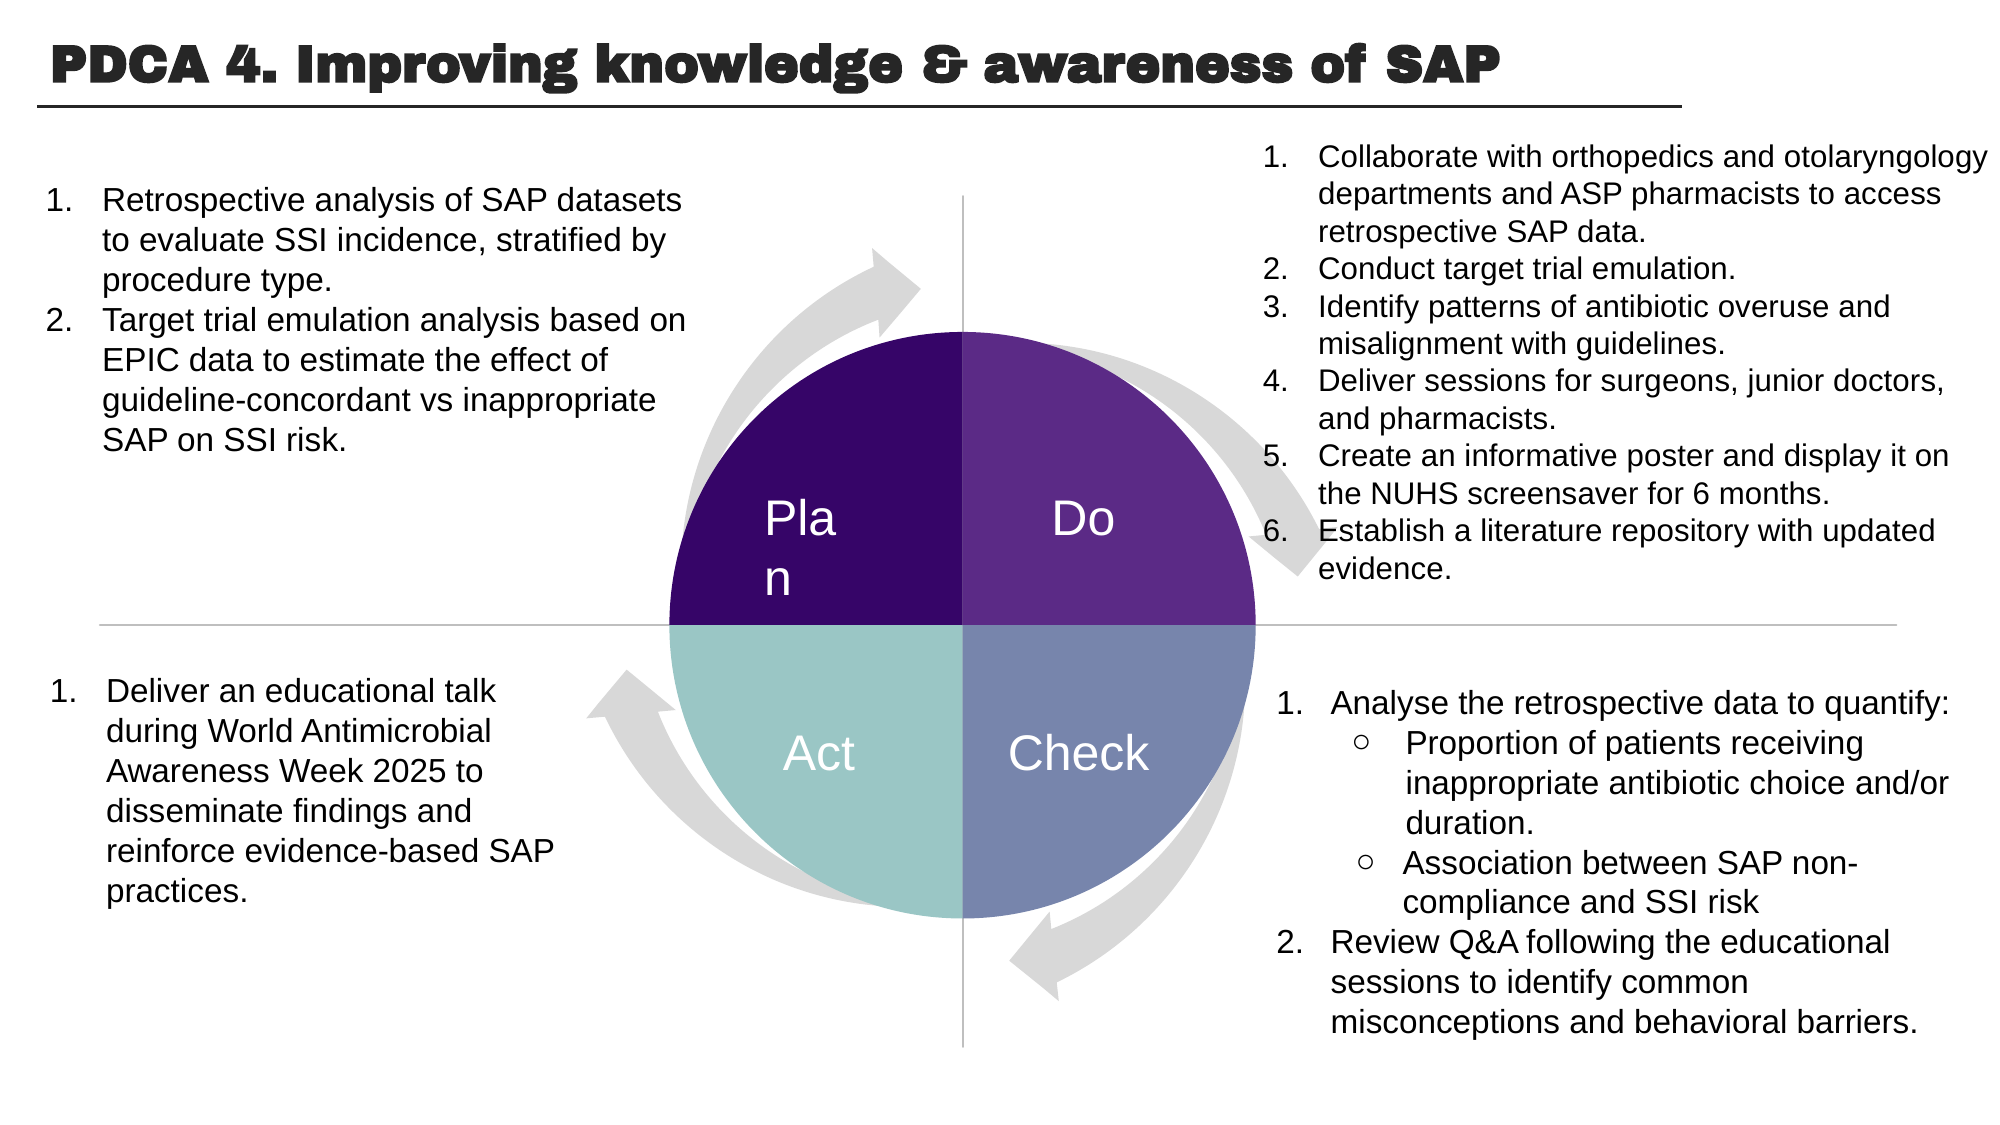

PDCA 4. Improving knowledge & awareness of SAP
Collaborate with orthopedics and otolaryngology departments and ASP pharmacists to access retrospective SAP data.
Conduct target trial emulation.
Identify patterns of antibiotic overuse and misalignment with guidelines.
Deliver sessions for surgeons, junior doctors, and pharmacists.
Create an informative poster and display it on the NUHS screensaver for 6 months.
Establish a literature repository with updated evidence.

Retrospective analysis of SAP datasets to evaluate SSI incidence, stratified by procedure type.
Target trial emulation analysis based on EPIC data to estimate the effect of guideline-concordant vs inappropriate SAP on SSI risk.

Plan
Do

Act
Check
Deliver an educational talk during World Antimicrobial Awareness Week 2025 to disseminate findings and reinforce evidence-based SAP practices.

Analyse the retrospective data to quantify:
Proportion of patients receiving inappropriate antibiotic choice and/or duration.
Association between SAP non-compliance and SSI risk
Review Q&A following the educational sessions to identify common misconceptions and behavioral barriers.